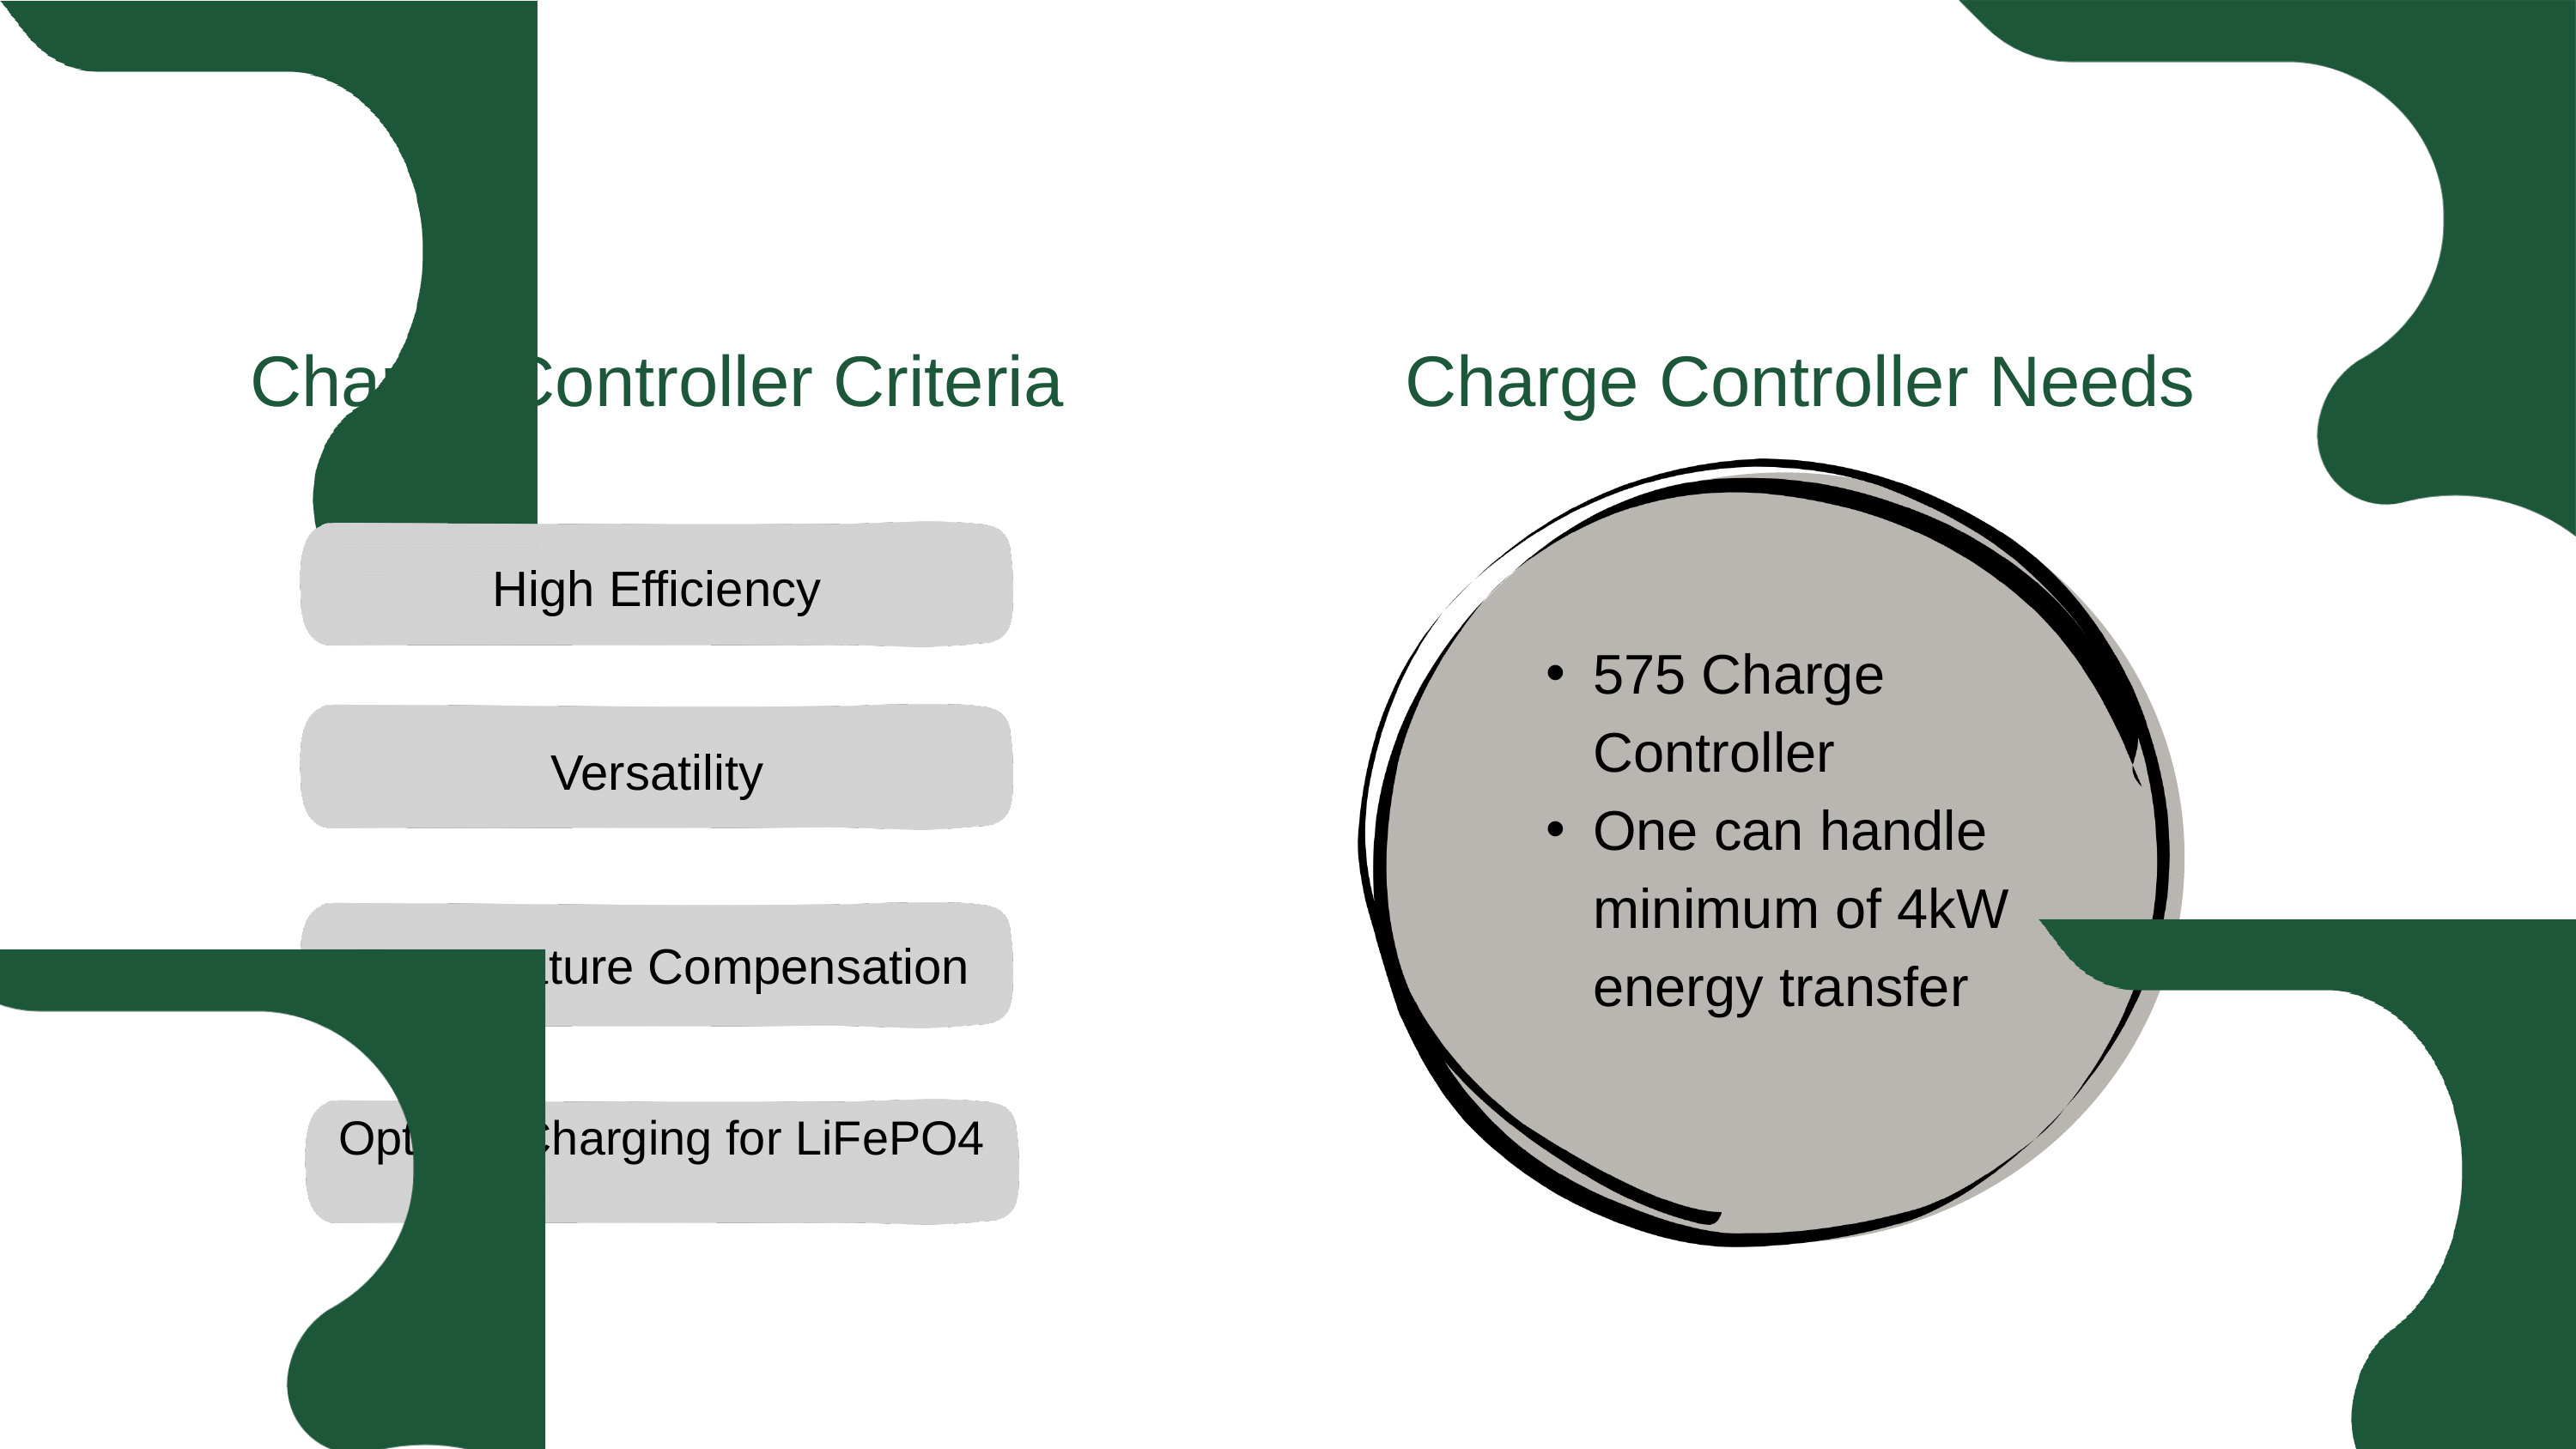

Charge Controller Criteria
Charge Controller Needs

High Efficiency
575 Charge Controller
One can handle minimum of 4kW energy transfer

Versatility

Temperature Compensation

Optimal Charging for LiFePO4